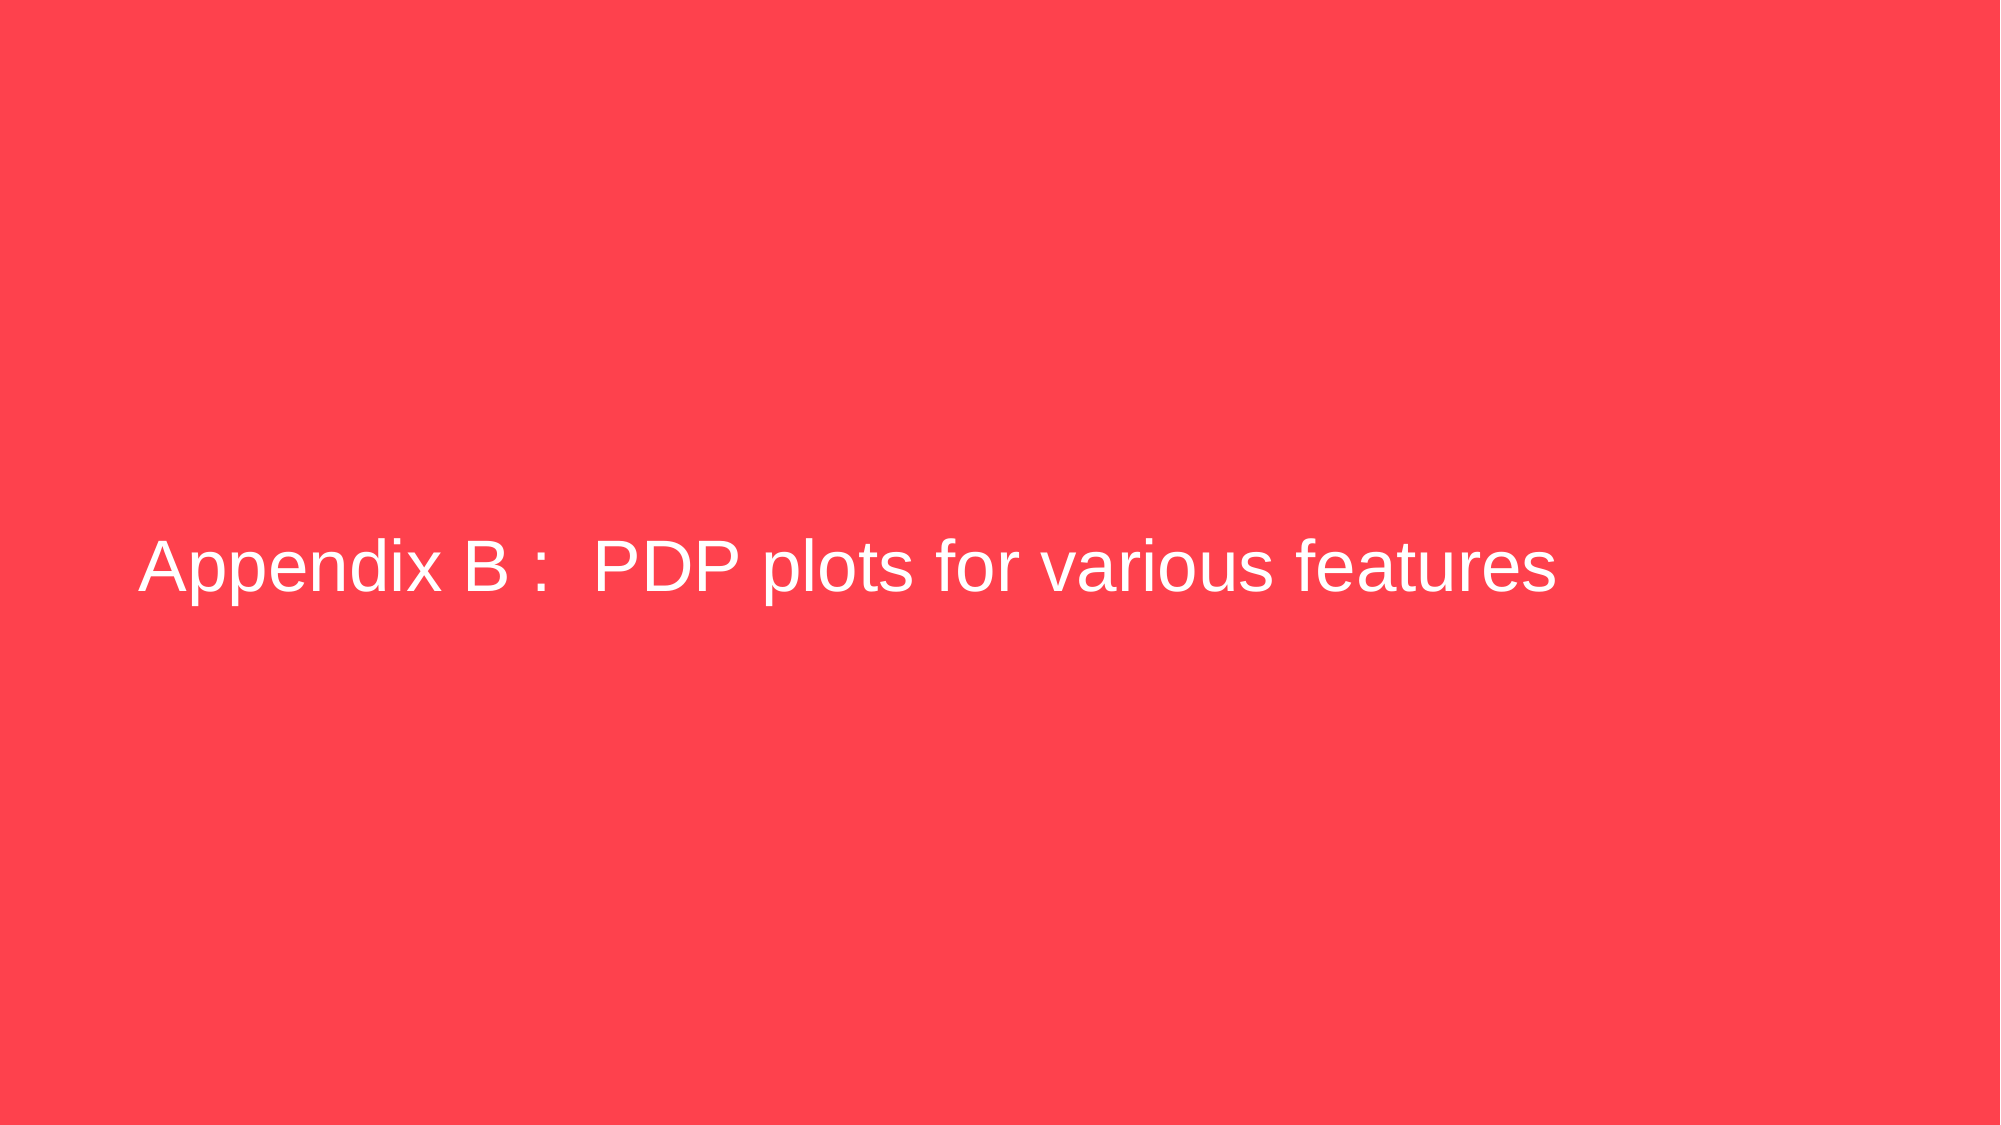

Appendix B :  PDP plots for various features